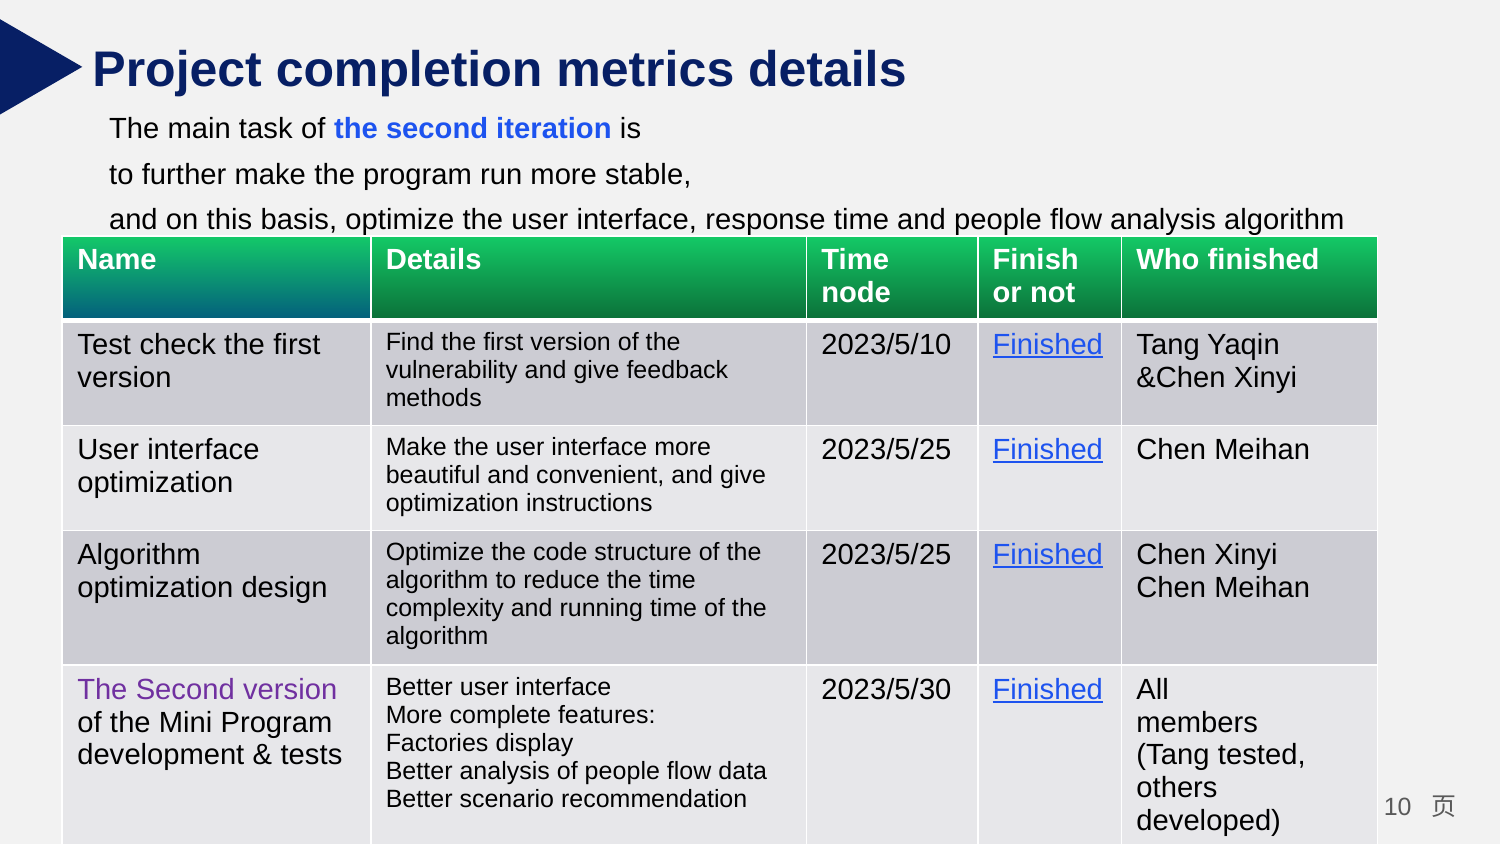

Project completion metrics details
The main task of the second iteration is
to further make the program run more stable,
and on this basis, optimize the user interface, response time and people flow analysis algorithm
| Name | Details | Time node | Finish or not | Who finished |
| --- | --- | --- | --- | --- |
| Test check the first version | Find the first version of the vulnerability and give feedback methods | 2023/5/10 | Finished | Tang Yaqin &Chen Xinyi |
| User interface optimization | Make the user interface more beautiful and convenient, and give optimization instructions | 2023/5/25 | Finished | Chen Meihan |
| Algorithm optimization design | Optimize the code structure of the algorithm to reduce the time complexity and running time of the algorithm | 2023/5/25 | Finished | Chen Xinyi Chen Meihan |
| The Second version of the Mini Program development & tests | Better user interface More complete features: Factories display Better analysis of people flow data Better scenario recommendation | 2023/5/30 | Finished | All members (Tang tested, others developed) |